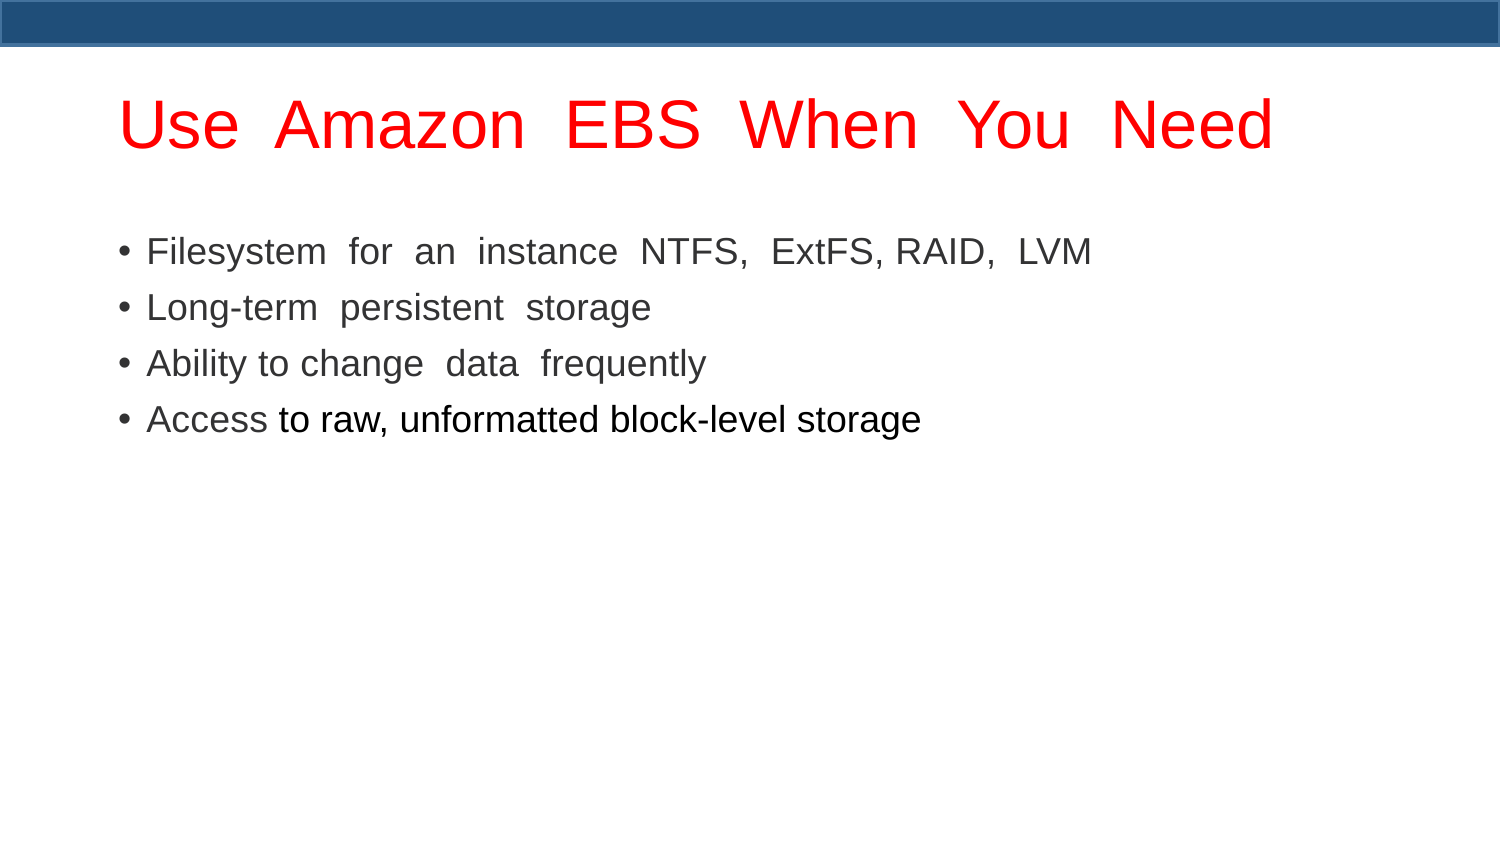

# Use  Amazon  EBS  When  You  Need
Filesystem  for  an  instance  NTFS,  ExtFS, RAID,  LVM
Long-term  persistent  storage
Ability to change  data  frequently
Access to raw, unformatted block-level storage